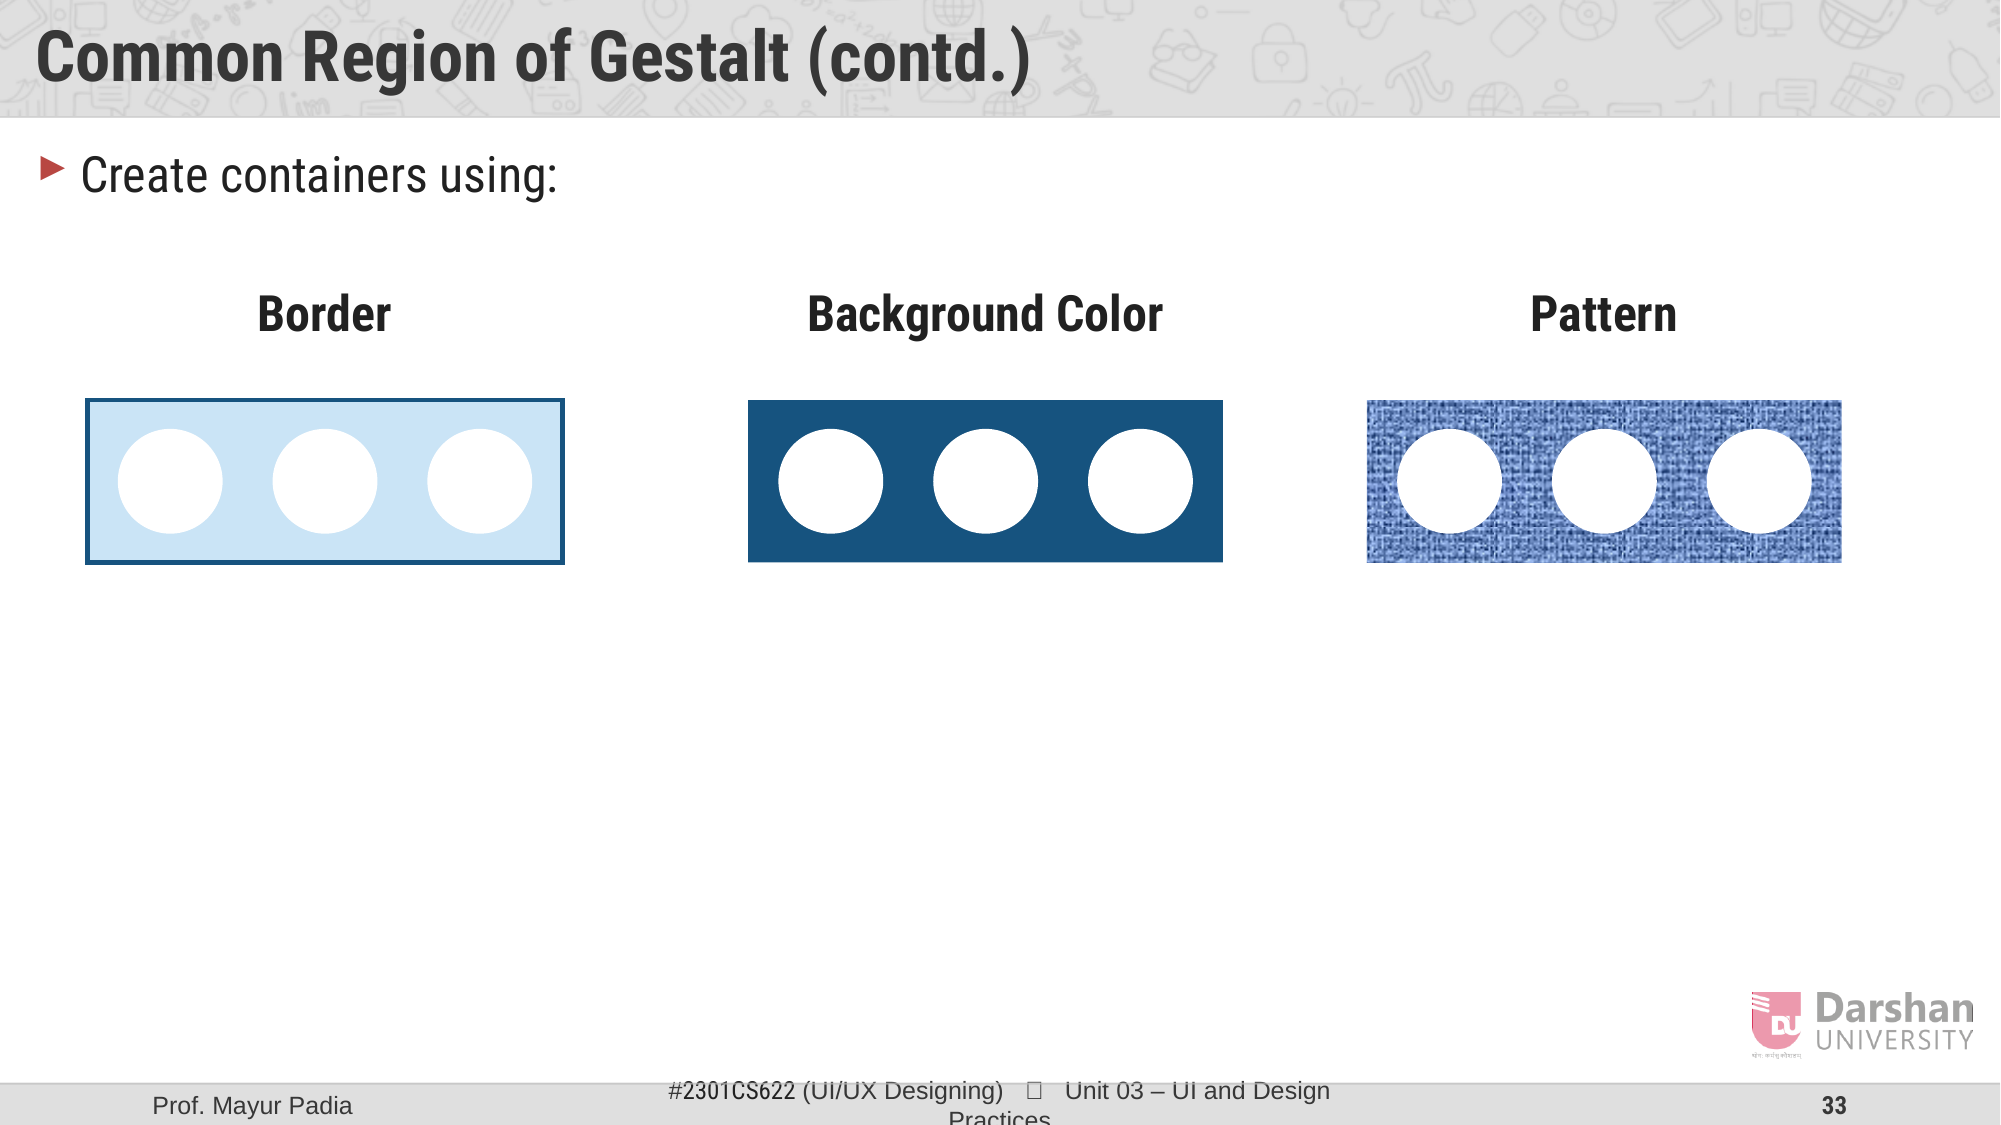

# Common Region of Gestalt (contd.)
Create containers using:

Border

Background Color

Pattern